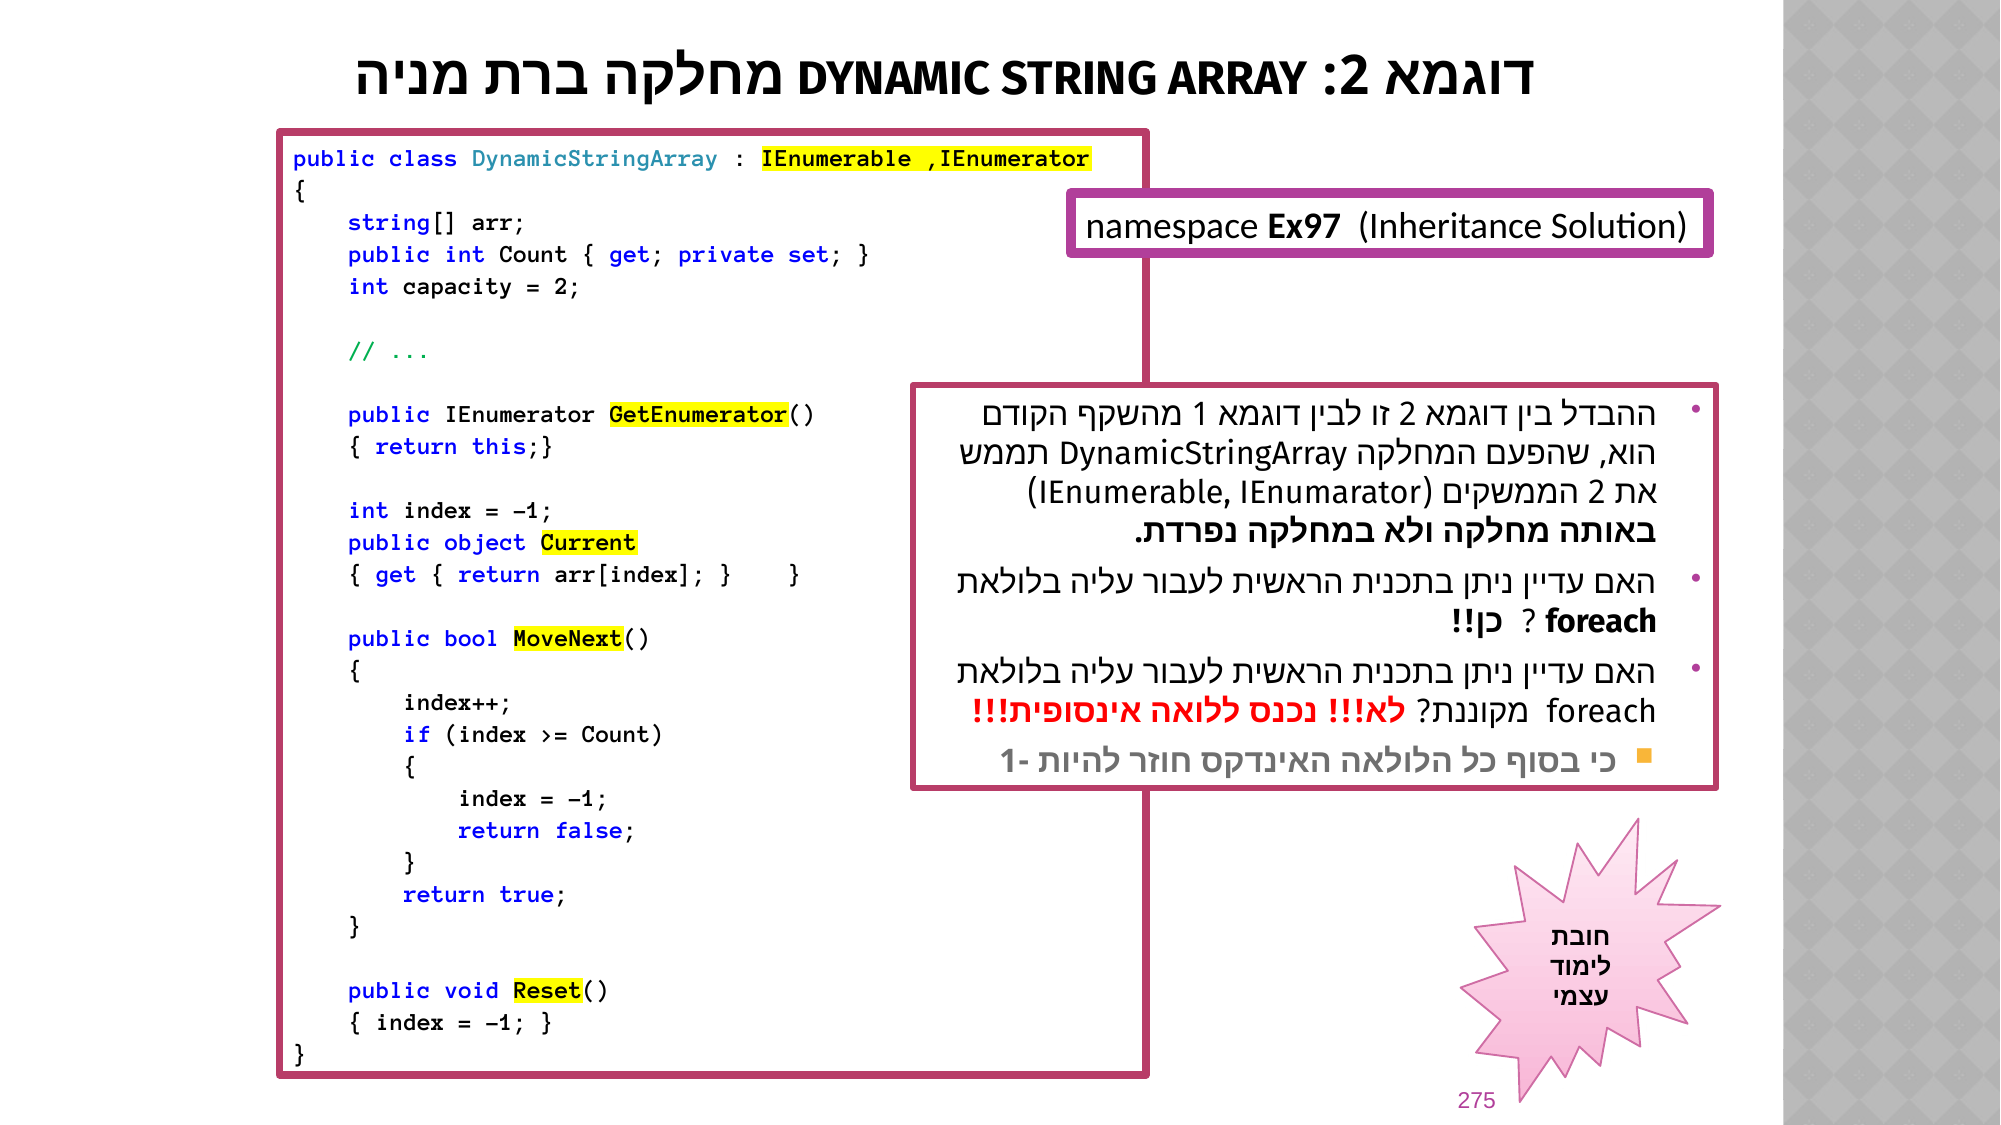

# דוגמא 2: Dynamic String Array מחלקה ברת מניה
public class DynamicStringArray : IEnumerable ,IEnumerator
{
    string[] arr;
    public int Count { get; private set; }
    int capacity = 2;

    // ...

    public IEnumerator GetEnumerator()
    { return this;}

    int index = -1;
    public object Current
    { get { return arr[index]; }    }

    public bool MoveNext()
    {
        index++;
        if (index >= Count)
        {
            index = -1;
            return false;
        }
        return true;
    }

    public void Reset()
    { index = -1; }
}
namespace Ex97  (Inheritance Solution)
ההבדל בין דוגמא 2 זו לבין דוגמא 1 מהשקף הקודם הוא, שהפעם המחלקה DynamicStringArray תממש את 2 הממשקים (IEnumerable, IEnumarator) באותה מחלקה ולא במחלקה נפרדת.
האם עדיין ניתן בתכנית הראשית לעבור עליה בלולאת foreach ?  כן!!
האם עדיין ניתן בתכנית הראשית לעבור עליה בלולאת foreach  מקוננת? לא!!! נכנס ללואה אינסופית!!!
כי בסוף כל הלולאה האינדקס חוזר להיות -1

חובת לימוד עצמי
275